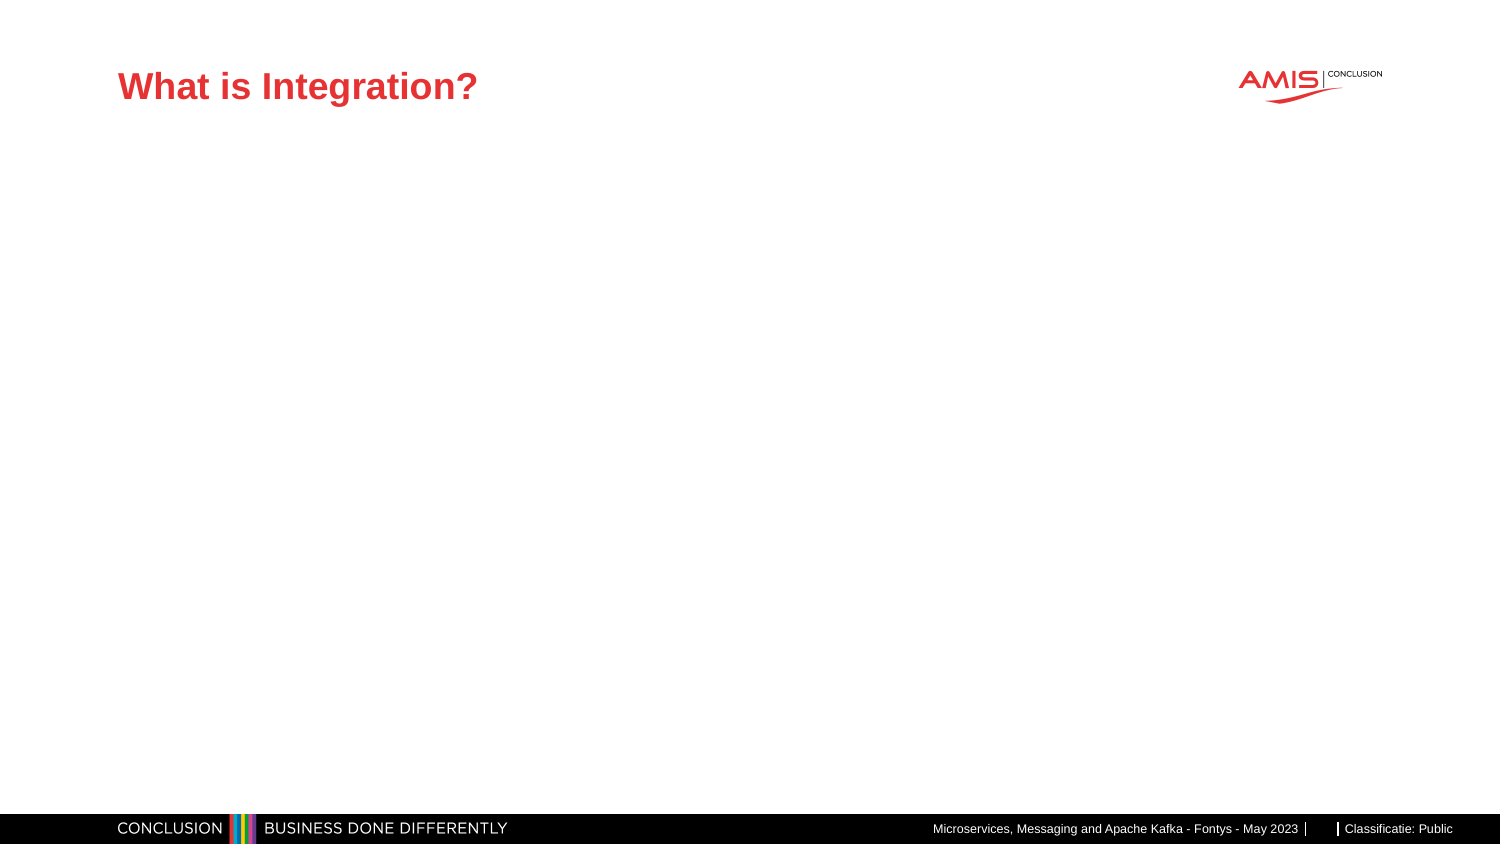

# What is Integration?

Microservices, Messaging and Apache Kafka - Fontys - May 2023